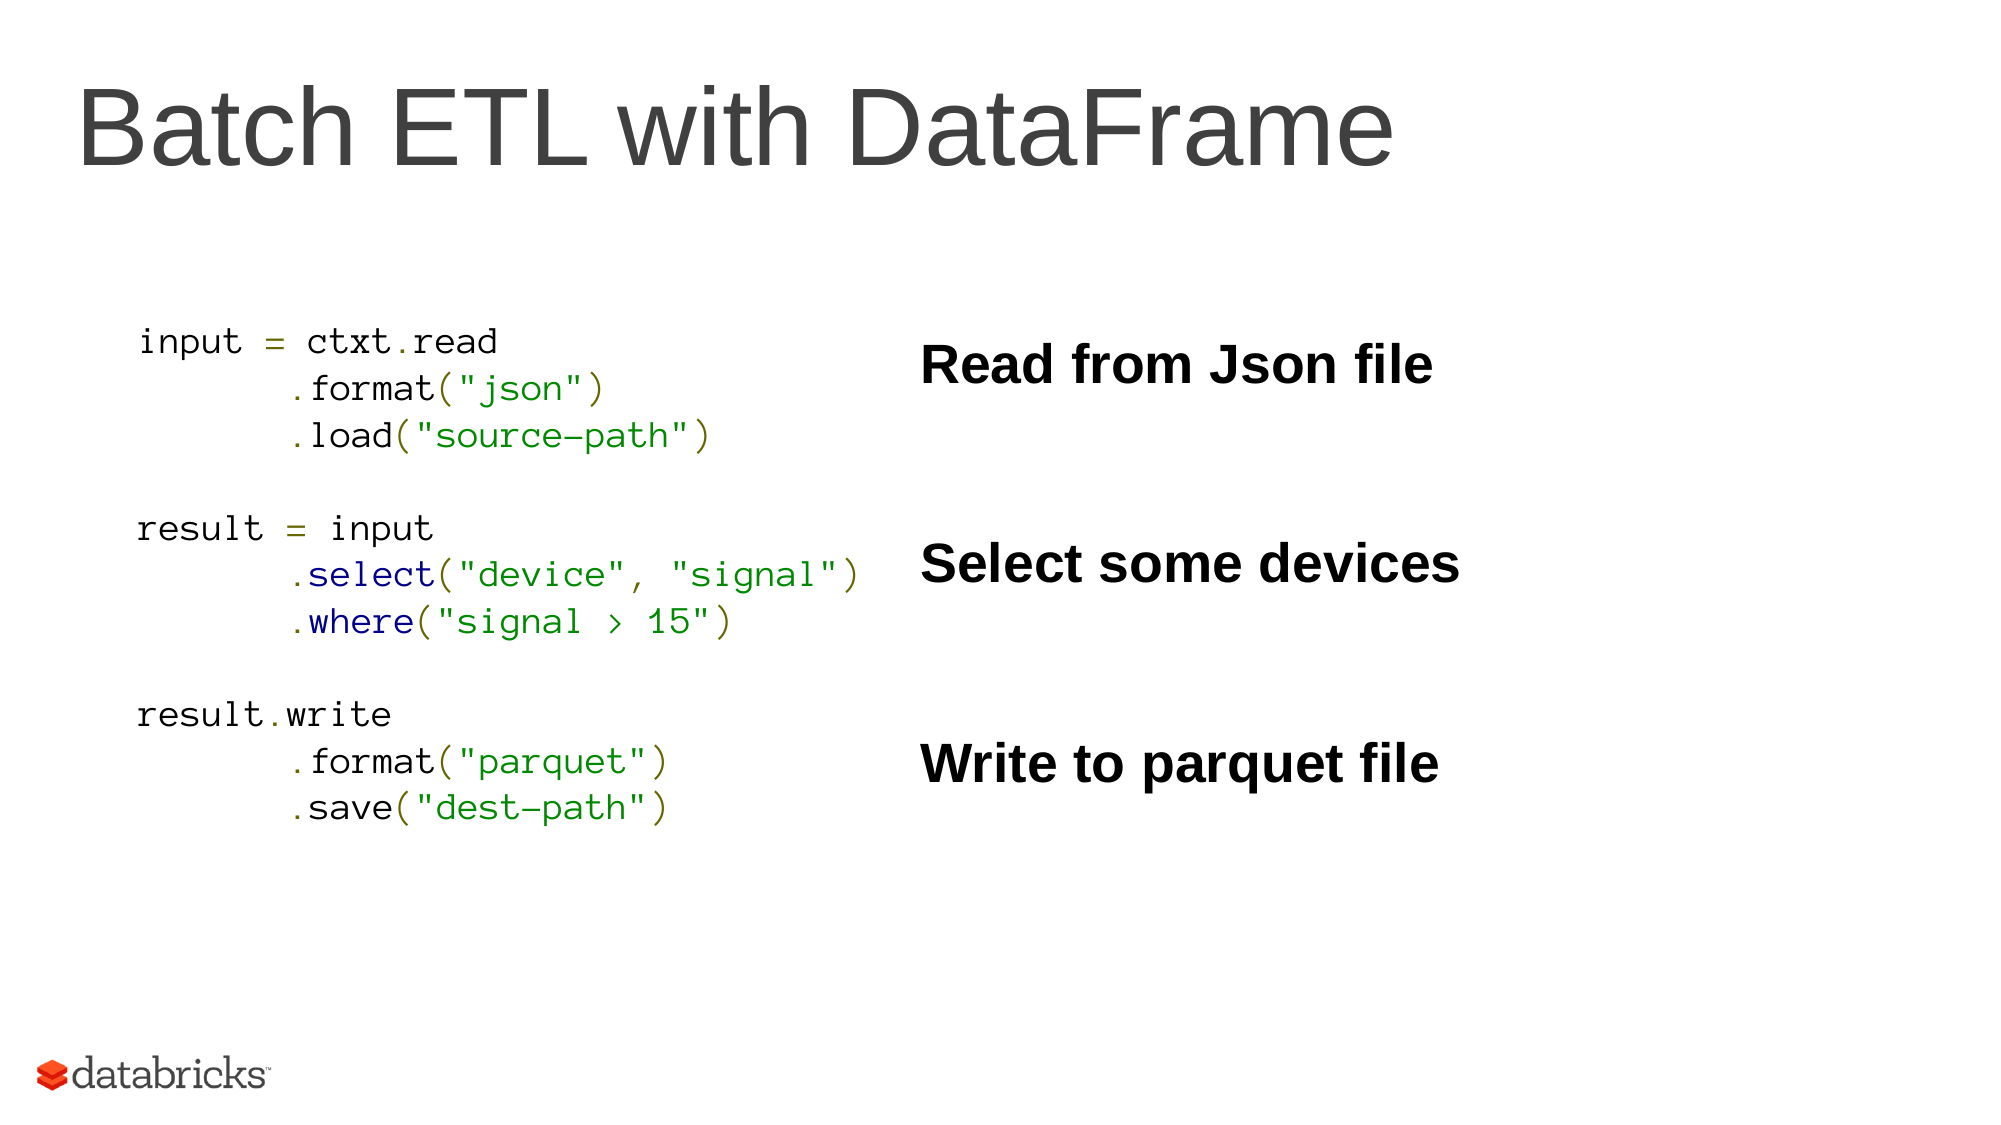

# Batch ETL with DataFrame
input = ctxt.read
	.format("json")
	.load("source-path")

result = input
	.select("device", "signal")
	.where("signal > 15")

result.write
	.format("parquet")
	.save("dest-path")

Read from Json file

Select some devices

Write to parquet file